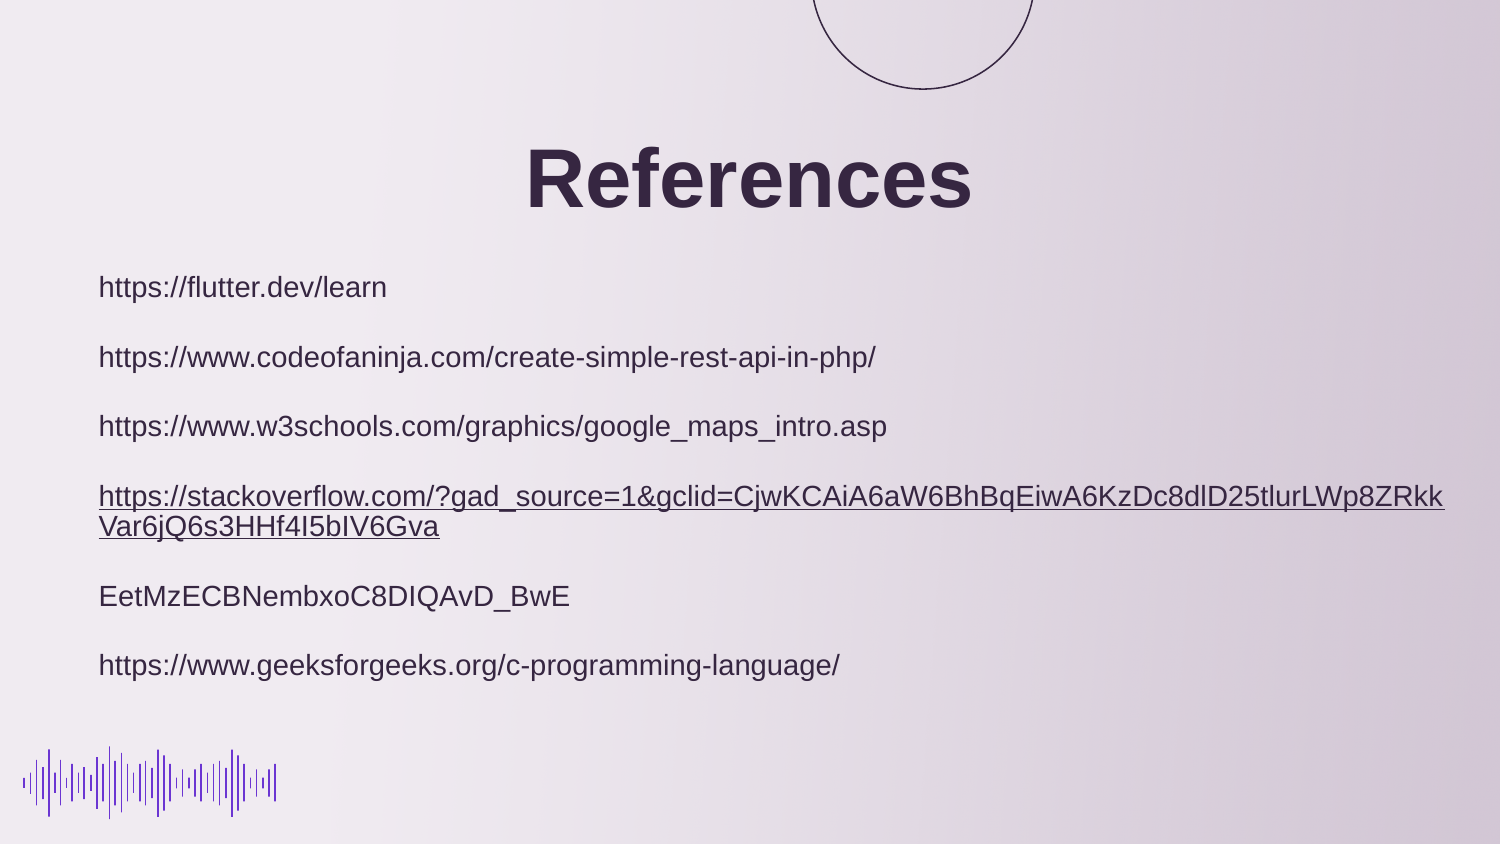

References
# https://flutter.dev/learn https://www.codeofaninja.com/create-simple-rest-api-in-php/ https://www.w3schools.com/graphics/google_maps_intro.asp https://stackoverflow.com/?gad_source=1&gclid=CjwKCAiA6aW6BhBqEiwA6KzDc8dlD25tlurLWp8ZRkkVar6jQ6s3HHf4I5bIV6Gva EetMzECBNembxoC8DIQAvD_BwE https://www.geeksforgeeks.org/c-programming-language/